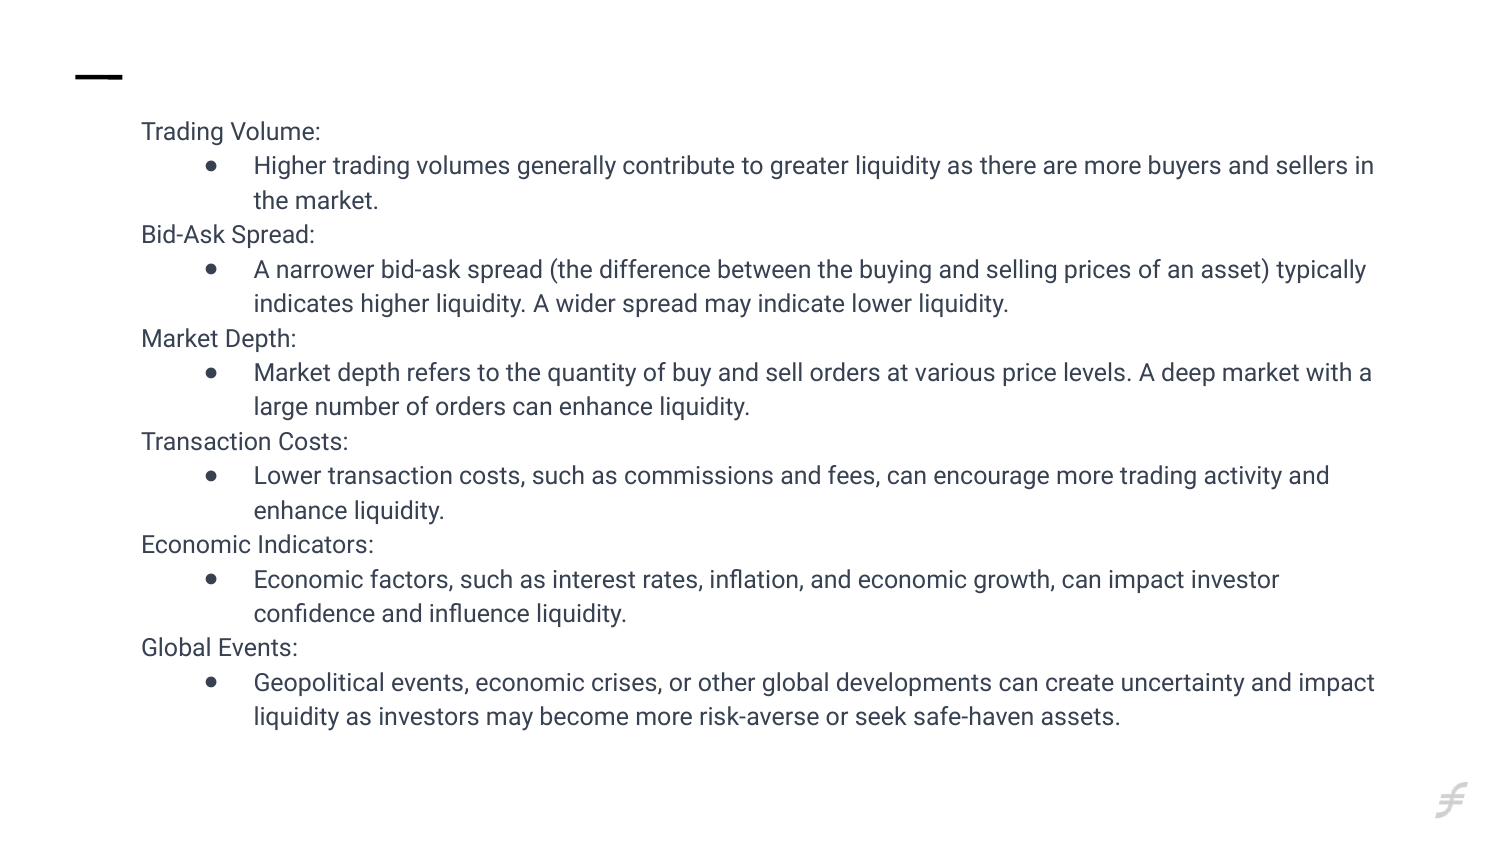

Trading Volume:
Higher trading volumes generally contribute to greater liquidity as there are more buyers and sellers in the market.
Bid-Ask Spread:
A narrower bid-ask spread (the difference between the buying and selling prices of an asset) typically indicates higher liquidity. A wider spread may indicate lower liquidity.
Market Depth:
Market depth refers to the quantity of buy and sell orders at various price levels. A deep market with a large number of orders can enhance liquidity.
Transaction Costs:
Lower transaction costs, such as commissions and fees, can encourage more trading activity and enhance liquidity.
Economic Indicators:
Economic factors, such as interest rates, inflation, and economic growth, can impact investor confidence and influence liquidity.
Global Events:
Geopolitical events, economic crises, or other global developments can create uncertainty and impact liquidity as investors may become more risk-averse or seek safe-haven assets.